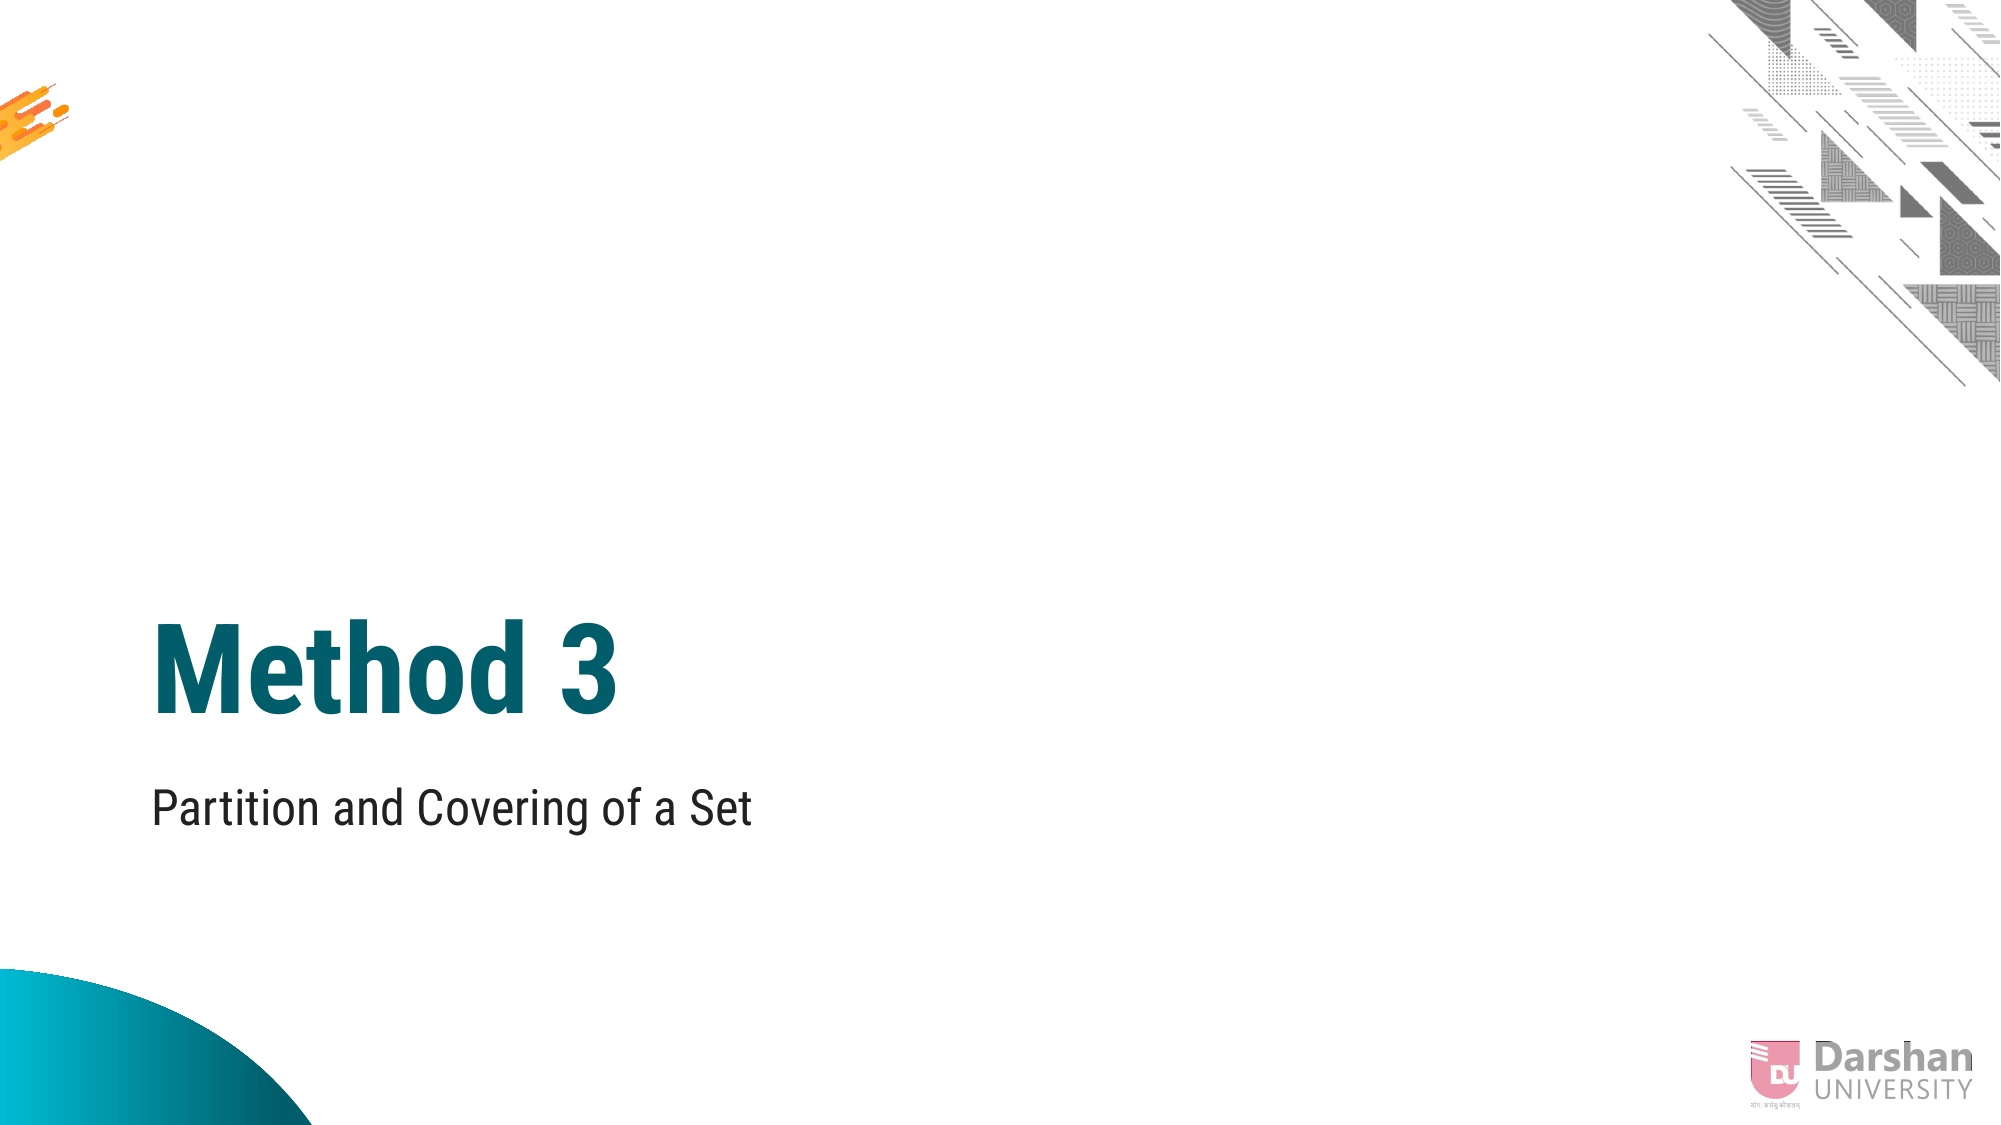

# Method 3
Partition and Covering of a Set